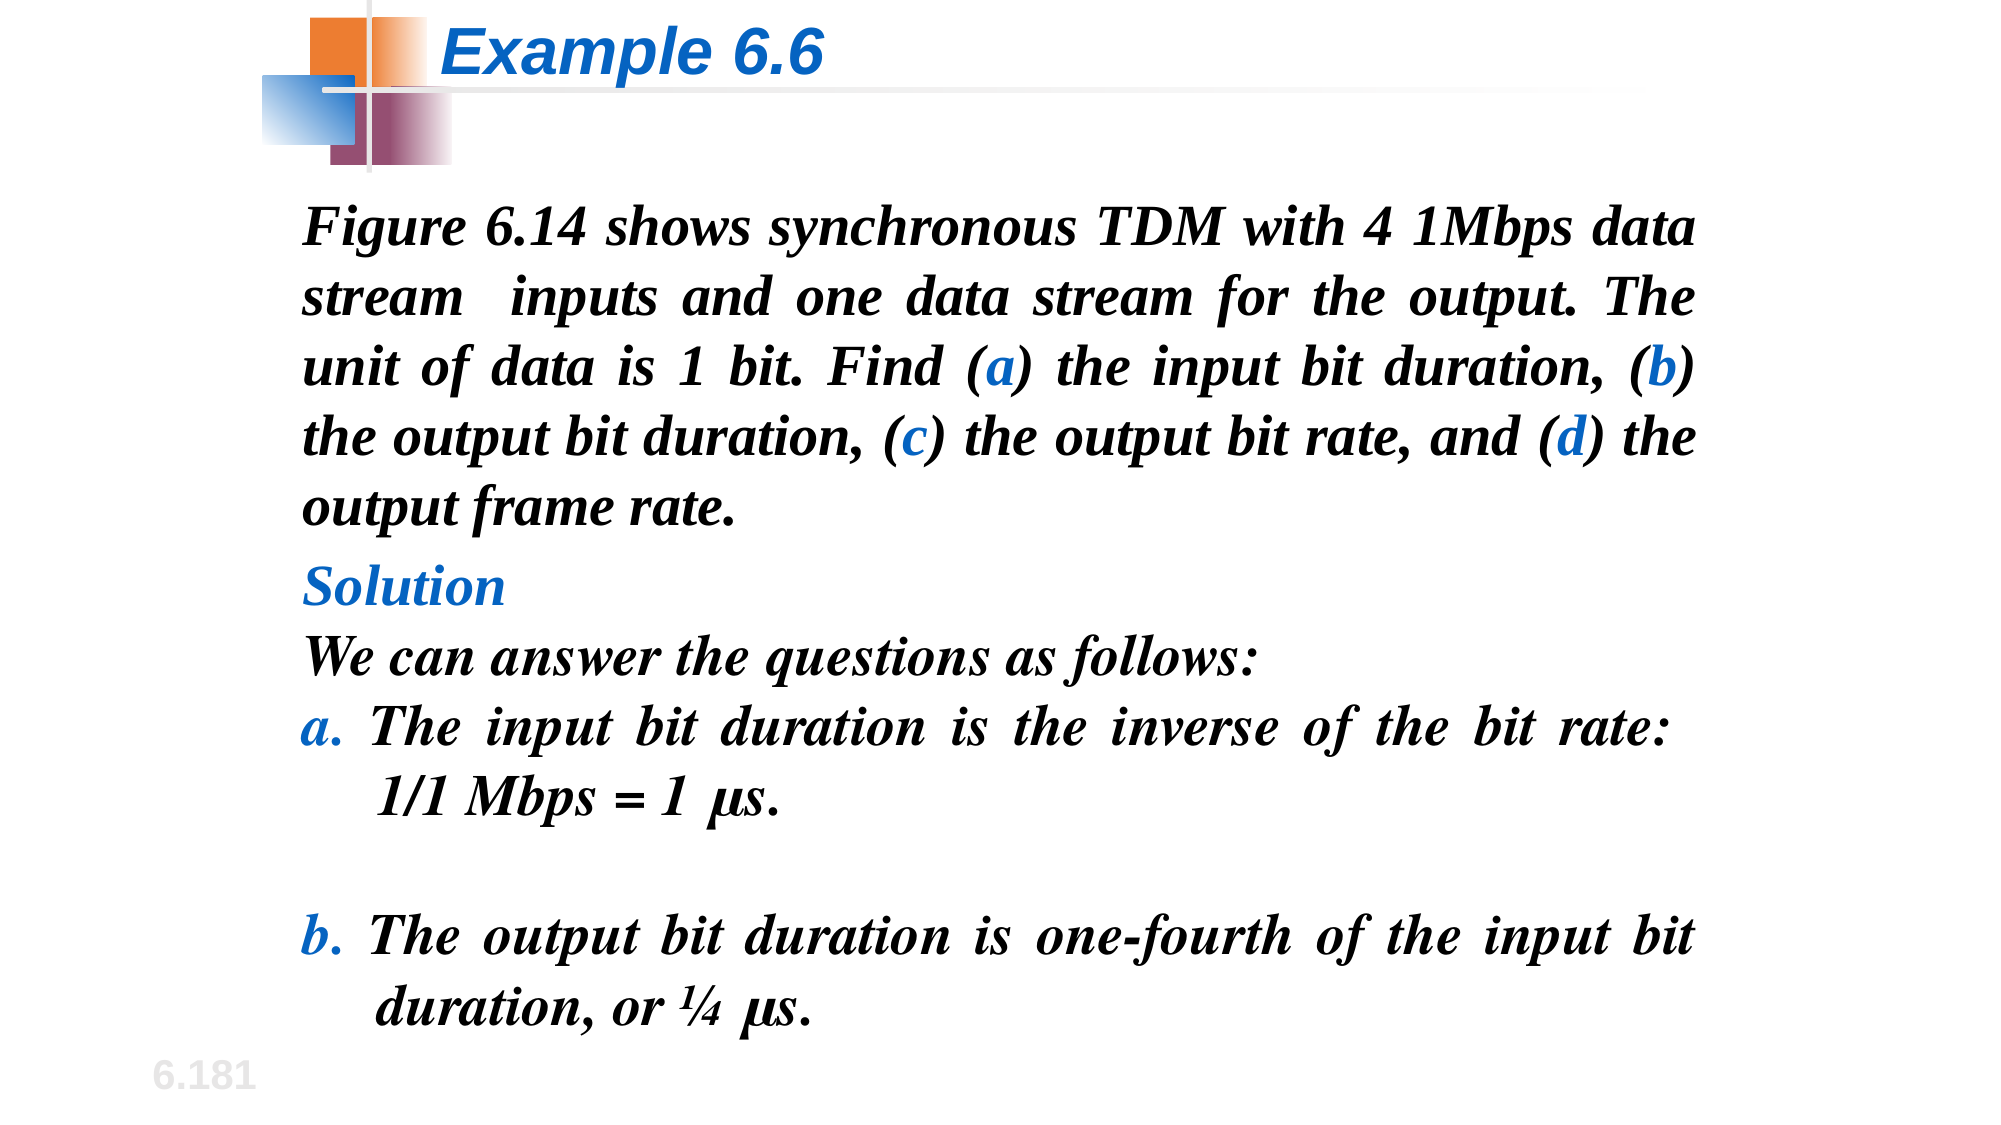

Example 6.6

Figure 6.14 shows synchronous TDM with 4 1Mbps data stream  inputs and one data stream for the output. The unit of data is 1 bit. Find (a) the input bit duration, (b) the output bit duration, (c) the output bit rate, and (d) the output frame rate.
Solution
We can answer the questions as follows:
a. The input bit duration is the inverse of the bit rate:
1/1 Mbps = 1 μs.

b. The output bit duration is one-fourth of the input bit duration, or ¼ μs.
6.181